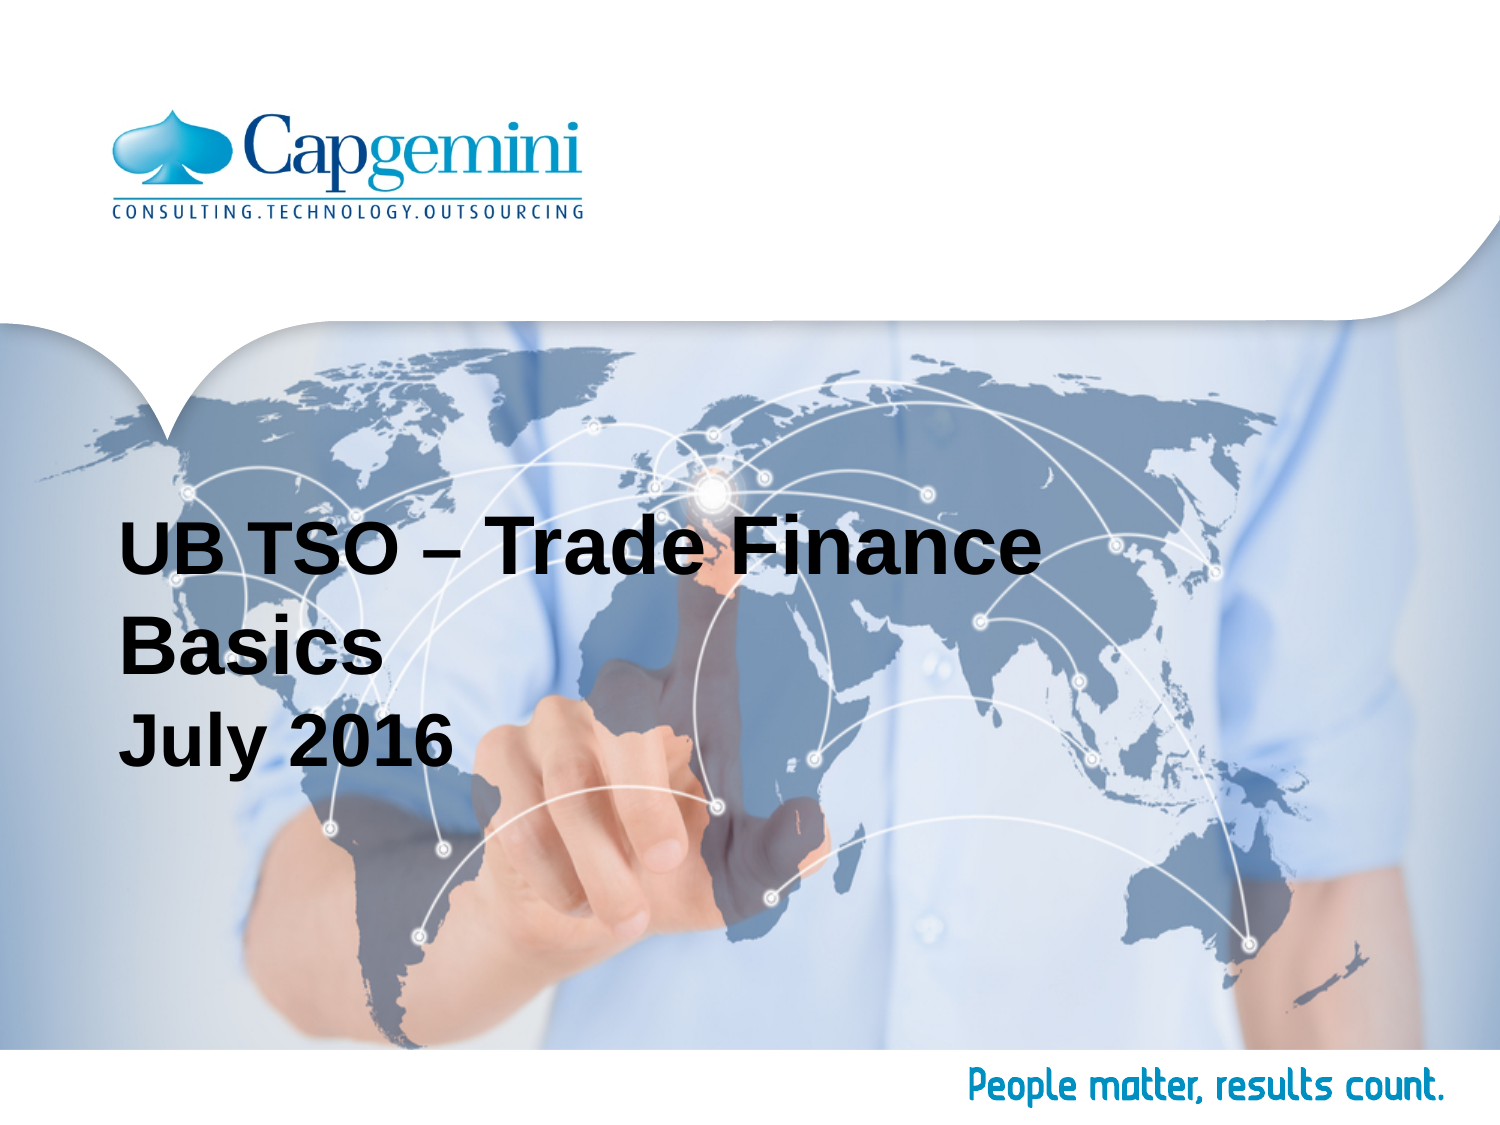

# UB TSO – Trade Finance Basics July 2016